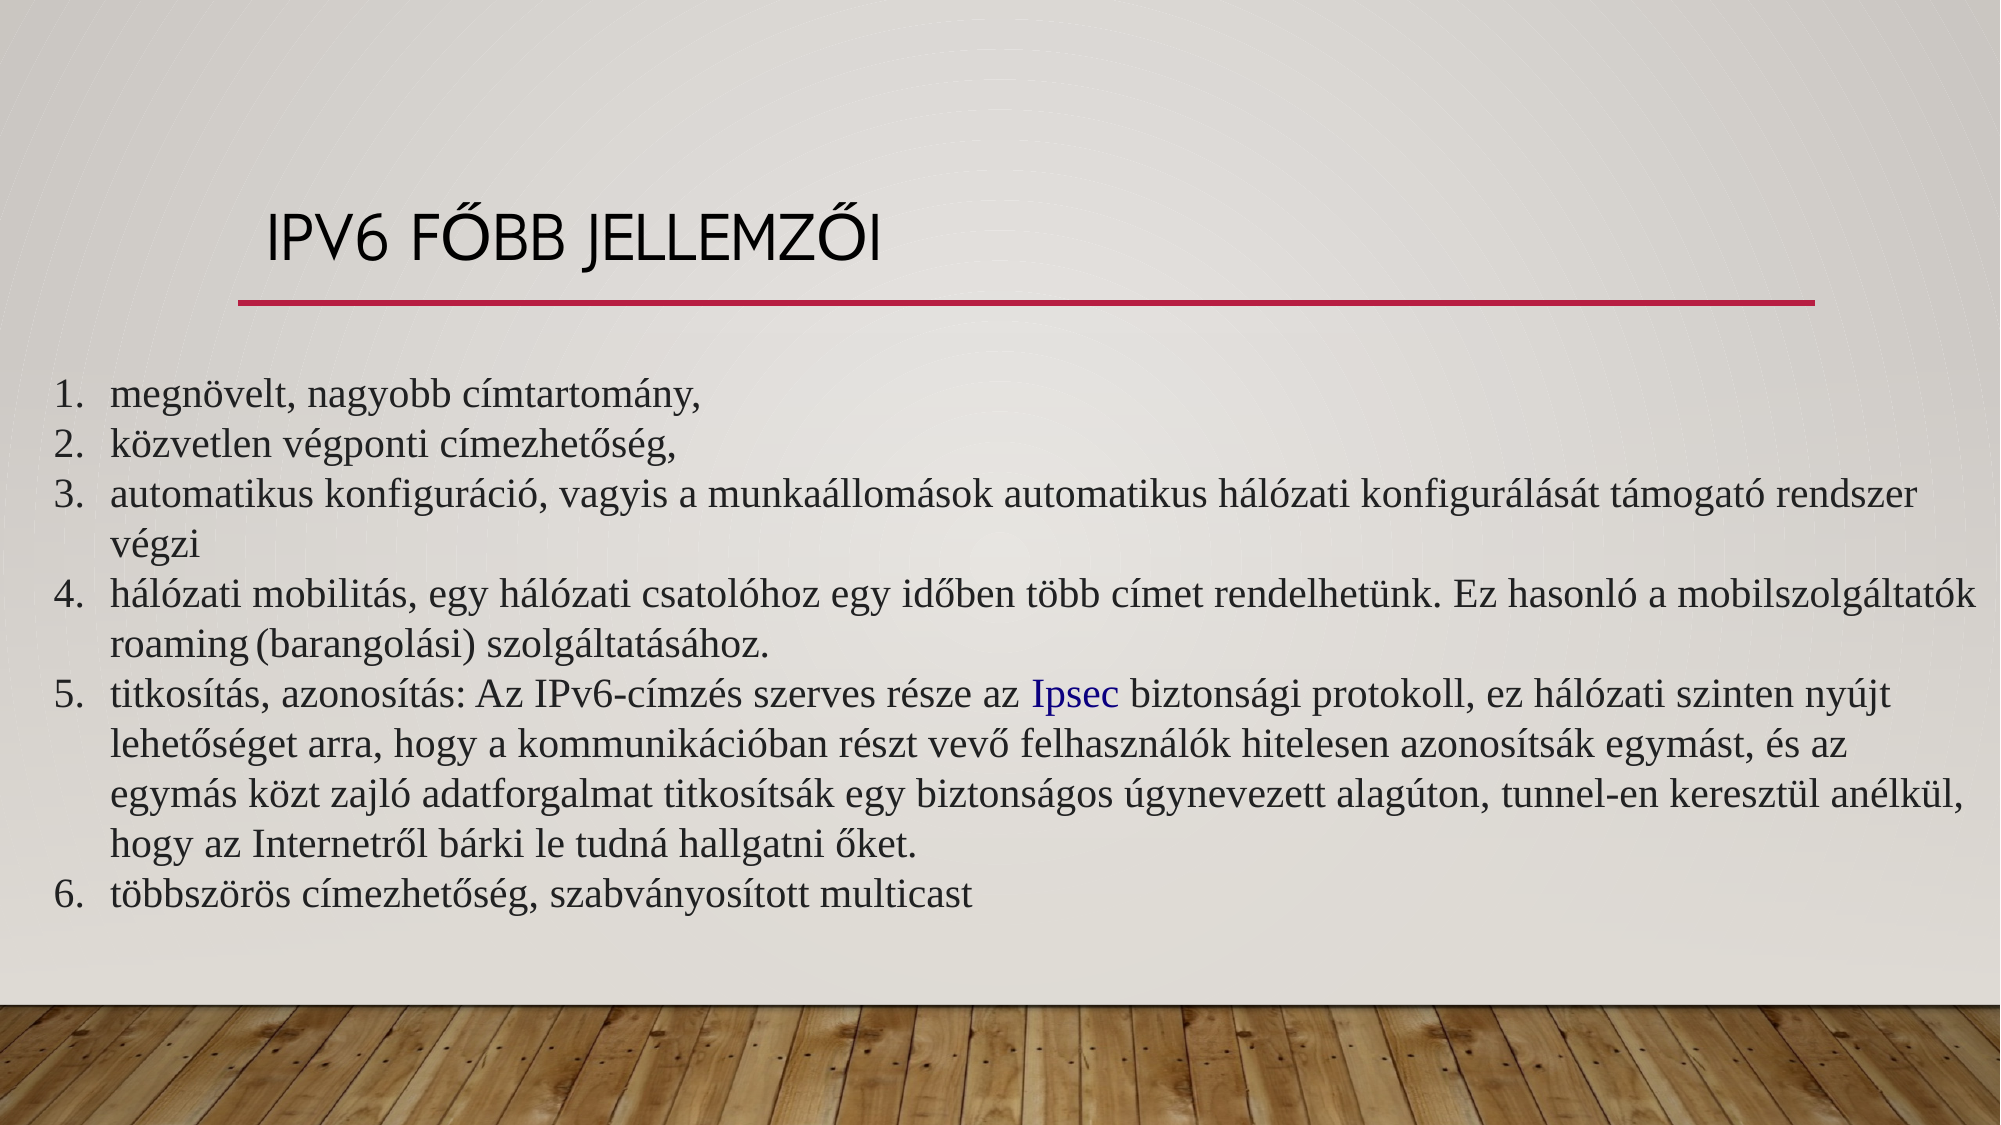

# IPv6 főbb jellemzői
megnövelt, nagyobb címtartomány,
közvetlen végponti címezhetőség,
automatikus konfiguráció, vagyis a munkaállomások automatikus hálózati konfigurálását támogató rendszer végzi
hálózati mobilitás, egy hálózati csatolóhoz egy időben több címet rendelhetünk. Ez hasonló a mobilszolgáltatók roaming (barangolási) szolgáltatásához.
titkosítás, azonosítás: Az IPv6-címzés szerves része az Ipsec biztonsági protokoll, ez hálózati szinten nyújt lehetőséget arra, hogy a kommunikációban részt vevő felhasználók hitelesen azonosítsák egymást, és az egymás közt zajló adatforgalmat titkosítsák egy biztonságos úgynevezett alagúton, tunnel-en keresztül anélkül, hogy az Internetről bárki le tudná hallgatni őket.
többszörös címezhetőség, szabványosított multicast